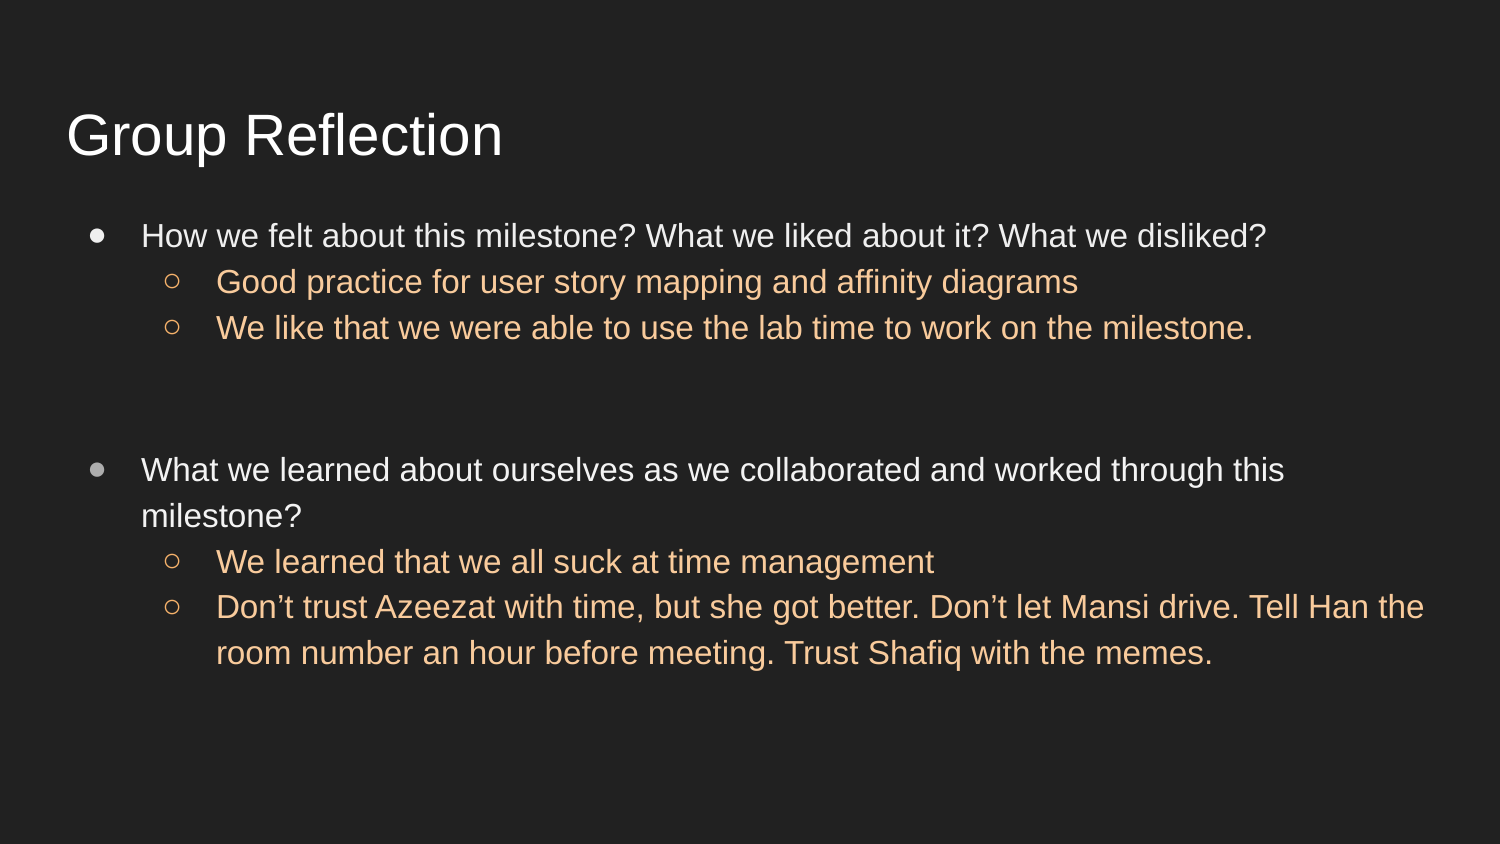

# Group Reflection
How we felt about this milestone? What we liked about it? What we disliked?
Good practice for user story mapping and affinity diagrams
We like that we were able to use the lab time to work on the milestone.

What we learned about ourselves as we collaborated and worked through this milestone?
We learned that we all suck at time management
Don’t trust Azeezat with time, but she got better. Don’t let Mansi drive. Tell Han the room number an hour before meeting. Trust Shafiq with the memes.